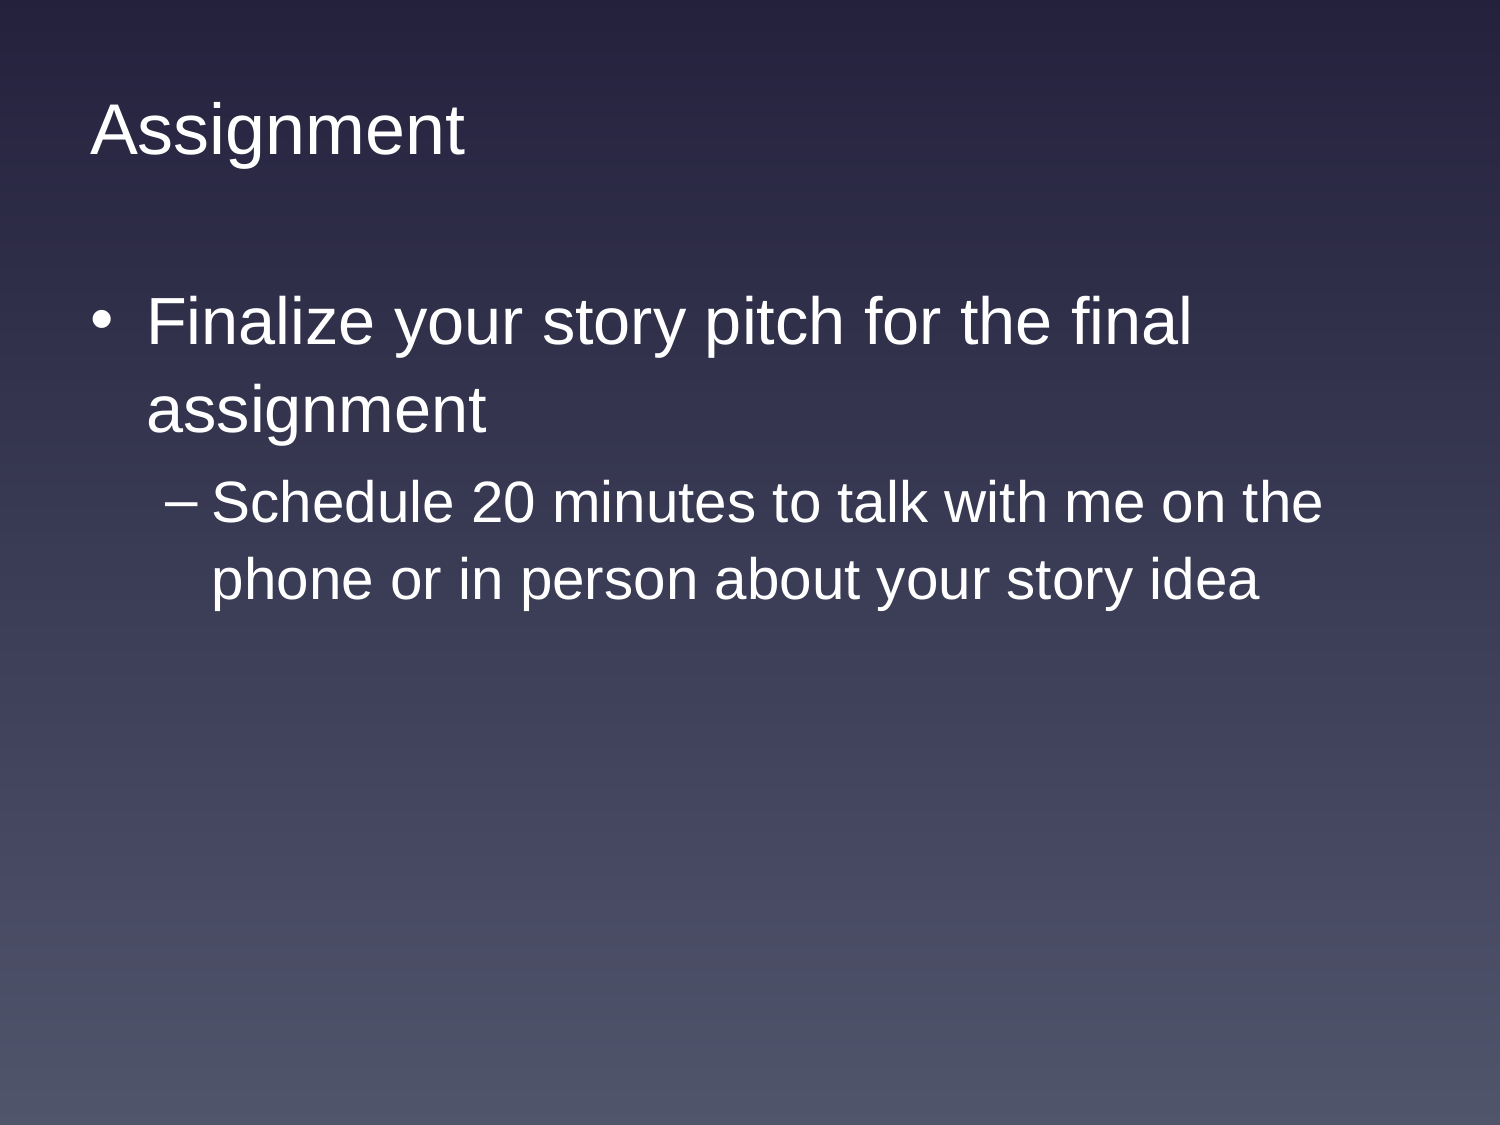

# Assignment
Finalize your story pitch for the final assignment
Schedule 20 minutes to talk with me on the phone or in person about your story idea